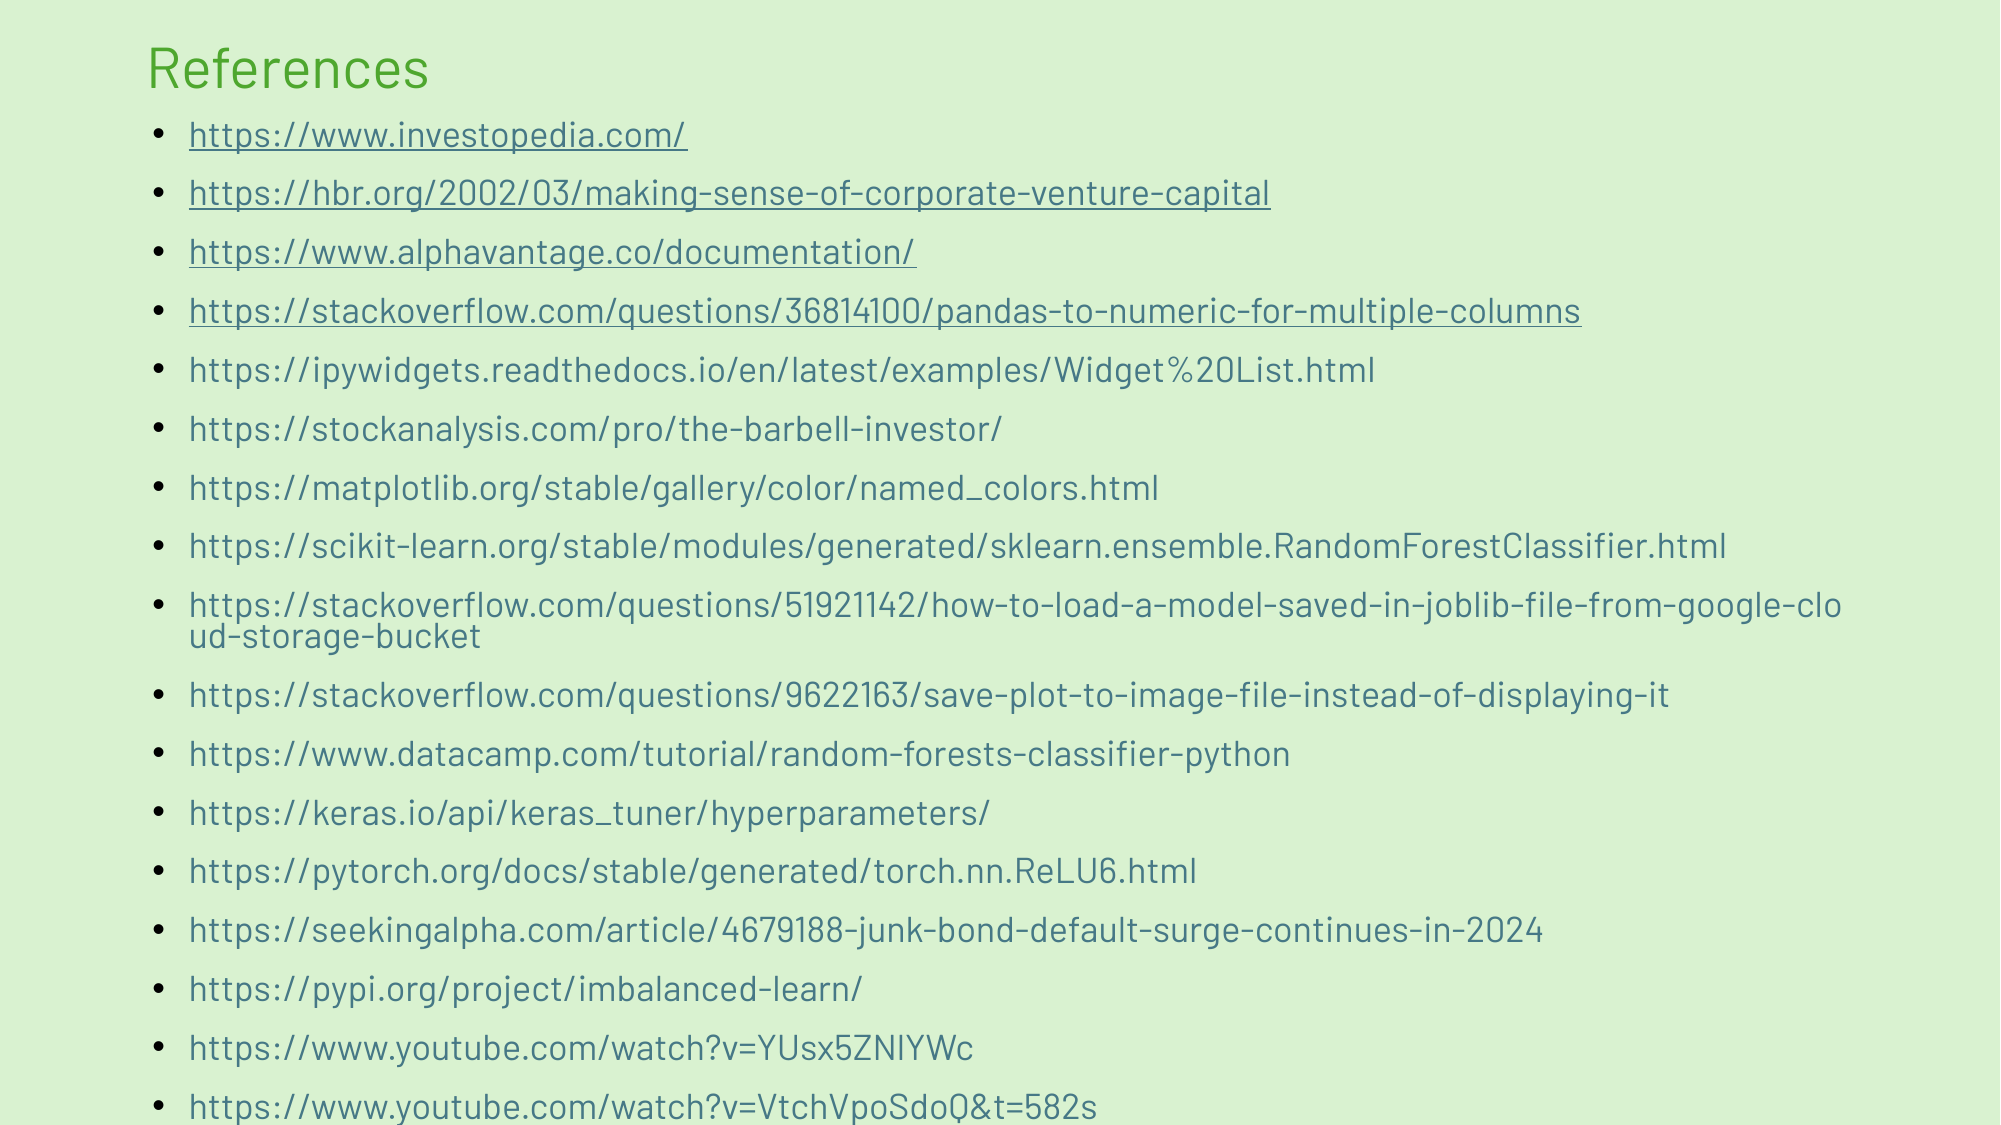

# References
https://www.investopedia.com/
https://hbr.org/2002/03/making-sense-of-corporate-venture-capital
https://www.alphavantage.co/documentation/
https://stackoverflow.com/questions/36814100/pandas-to-numeric-for-multiple-columns
https://ipywidgets.readthedocs.io/en/latest/examples/Widget%20List.html
https://stockanalysis.com/pro/the-barbell-investor/
https://matplotlib.org/stable/gallery/color/named_colors.html
https://scikit-learn.org/stable/modules/generated/sklearn.ensemble.RandomForestClassifier.html
https://stackoverflow.com/questions/51921142/how-to-load-a-model-saved-in-joblib-file-from-google-cloud-storage-bucket
https://stackoverflow.com/questions/9622163/save-plot-to-image-file-instead-of-displaying-it
https://www.datacamp.com/tutorial/random-forests-classifier-python
https://keras.io/api/keras_tuner/hyperparameters/
https://pytorch.org/docs/stable/generated/torch.nn.ReLU6.html
https://seekingalpha.com/article/4679188-junk-bond-default-surge-continues-in-2024
https://pypi.org/project/imbalanced-learn/
https://www.youtube.com/watch?v=YUsx5ZNlYWc
https://www.youtube.com/watch?v=VtchVpoSdoQ&t=582s